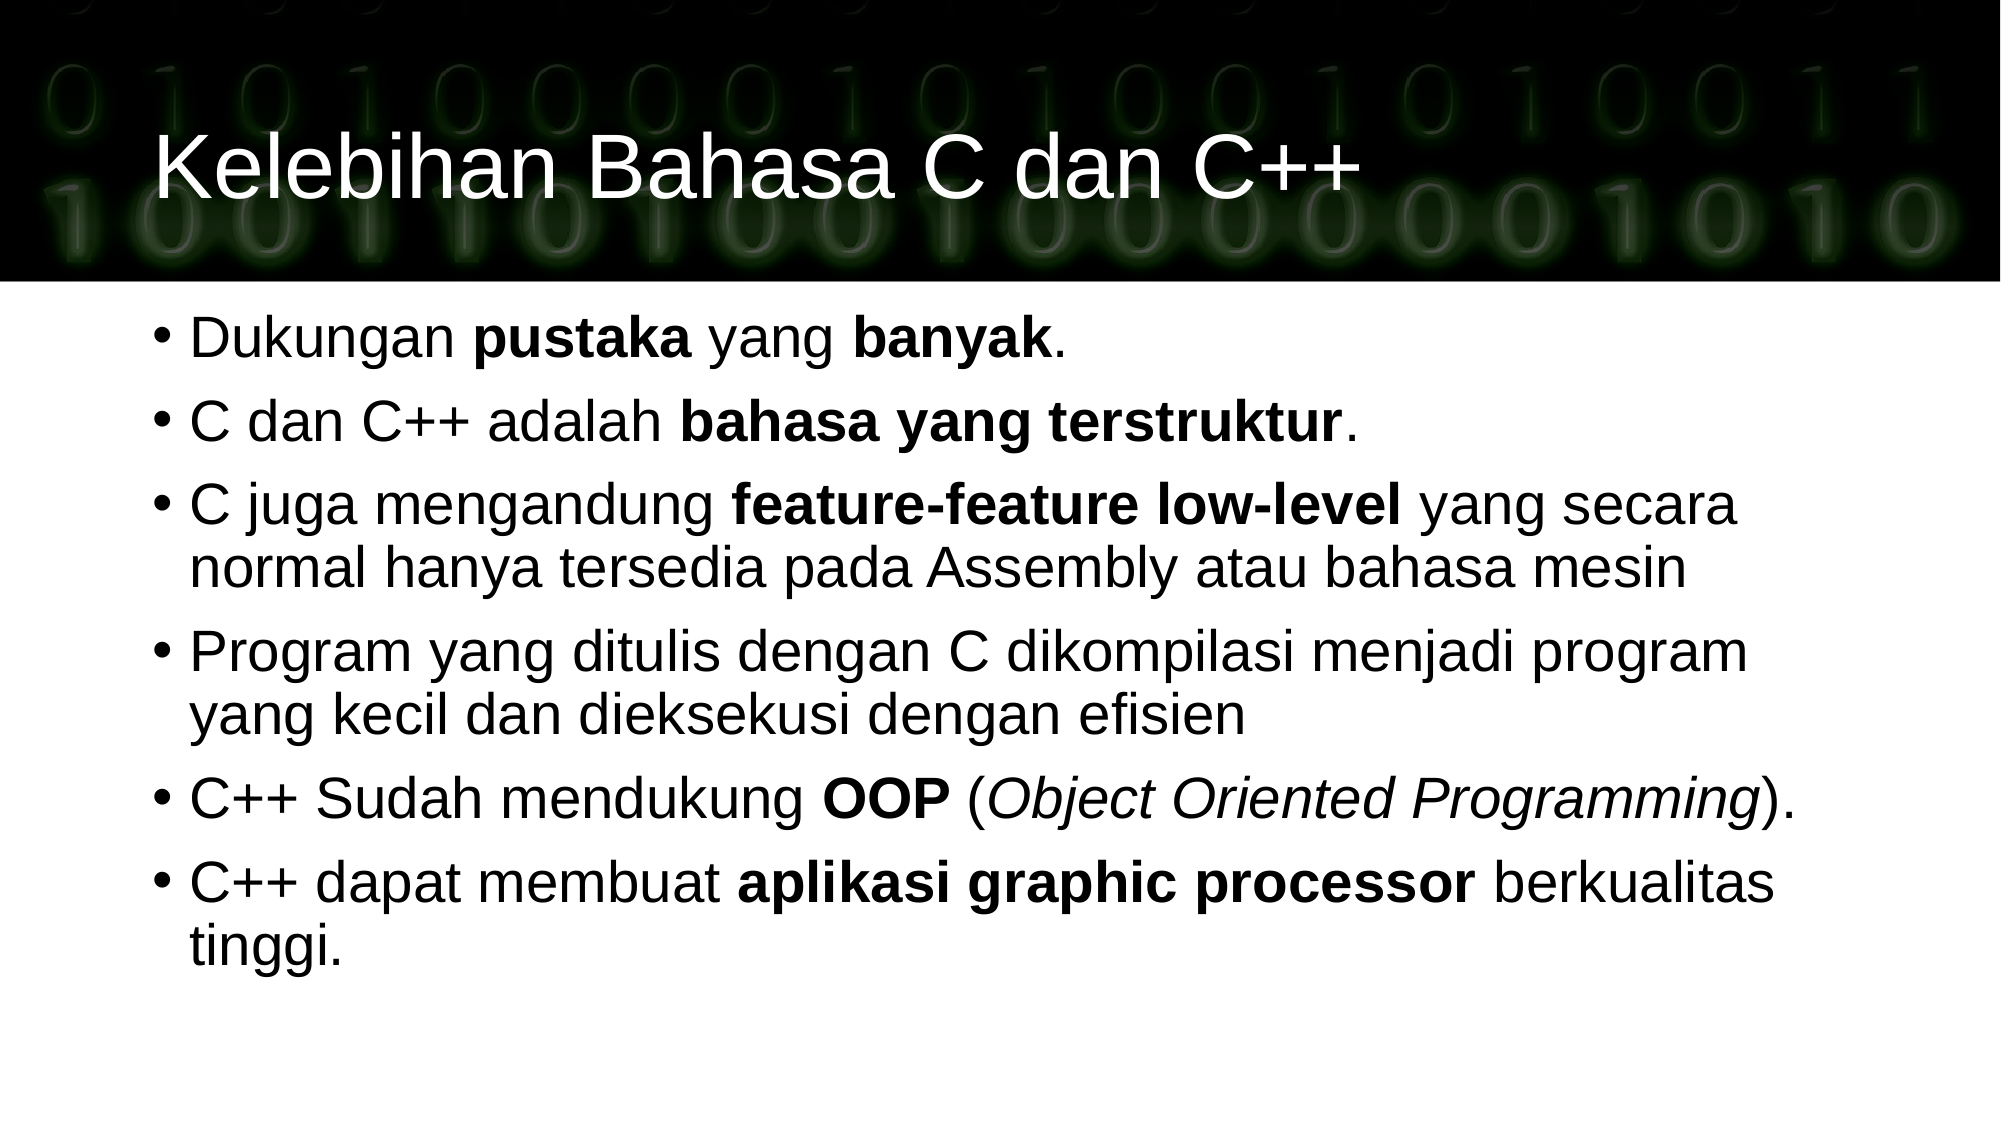

Kelebihan Bahasa C dan C++
Dukungan pustaka yang banyak.
C dan C++ adalah bahasa yang terstruktur.
C juga mengandung feature-feature low-level yang secara normal hanya tersedia pada Assembly atau bahasa mesin
Program yang ditulis dengan C dikompilasi menjadi program yang kecil dan dieksekusi dengan efisien
C++ Sudah mendukung OOP (Object Oriented Programming).
C++ dapat membuat aplikasi graphic processor berkualitas tinggi.